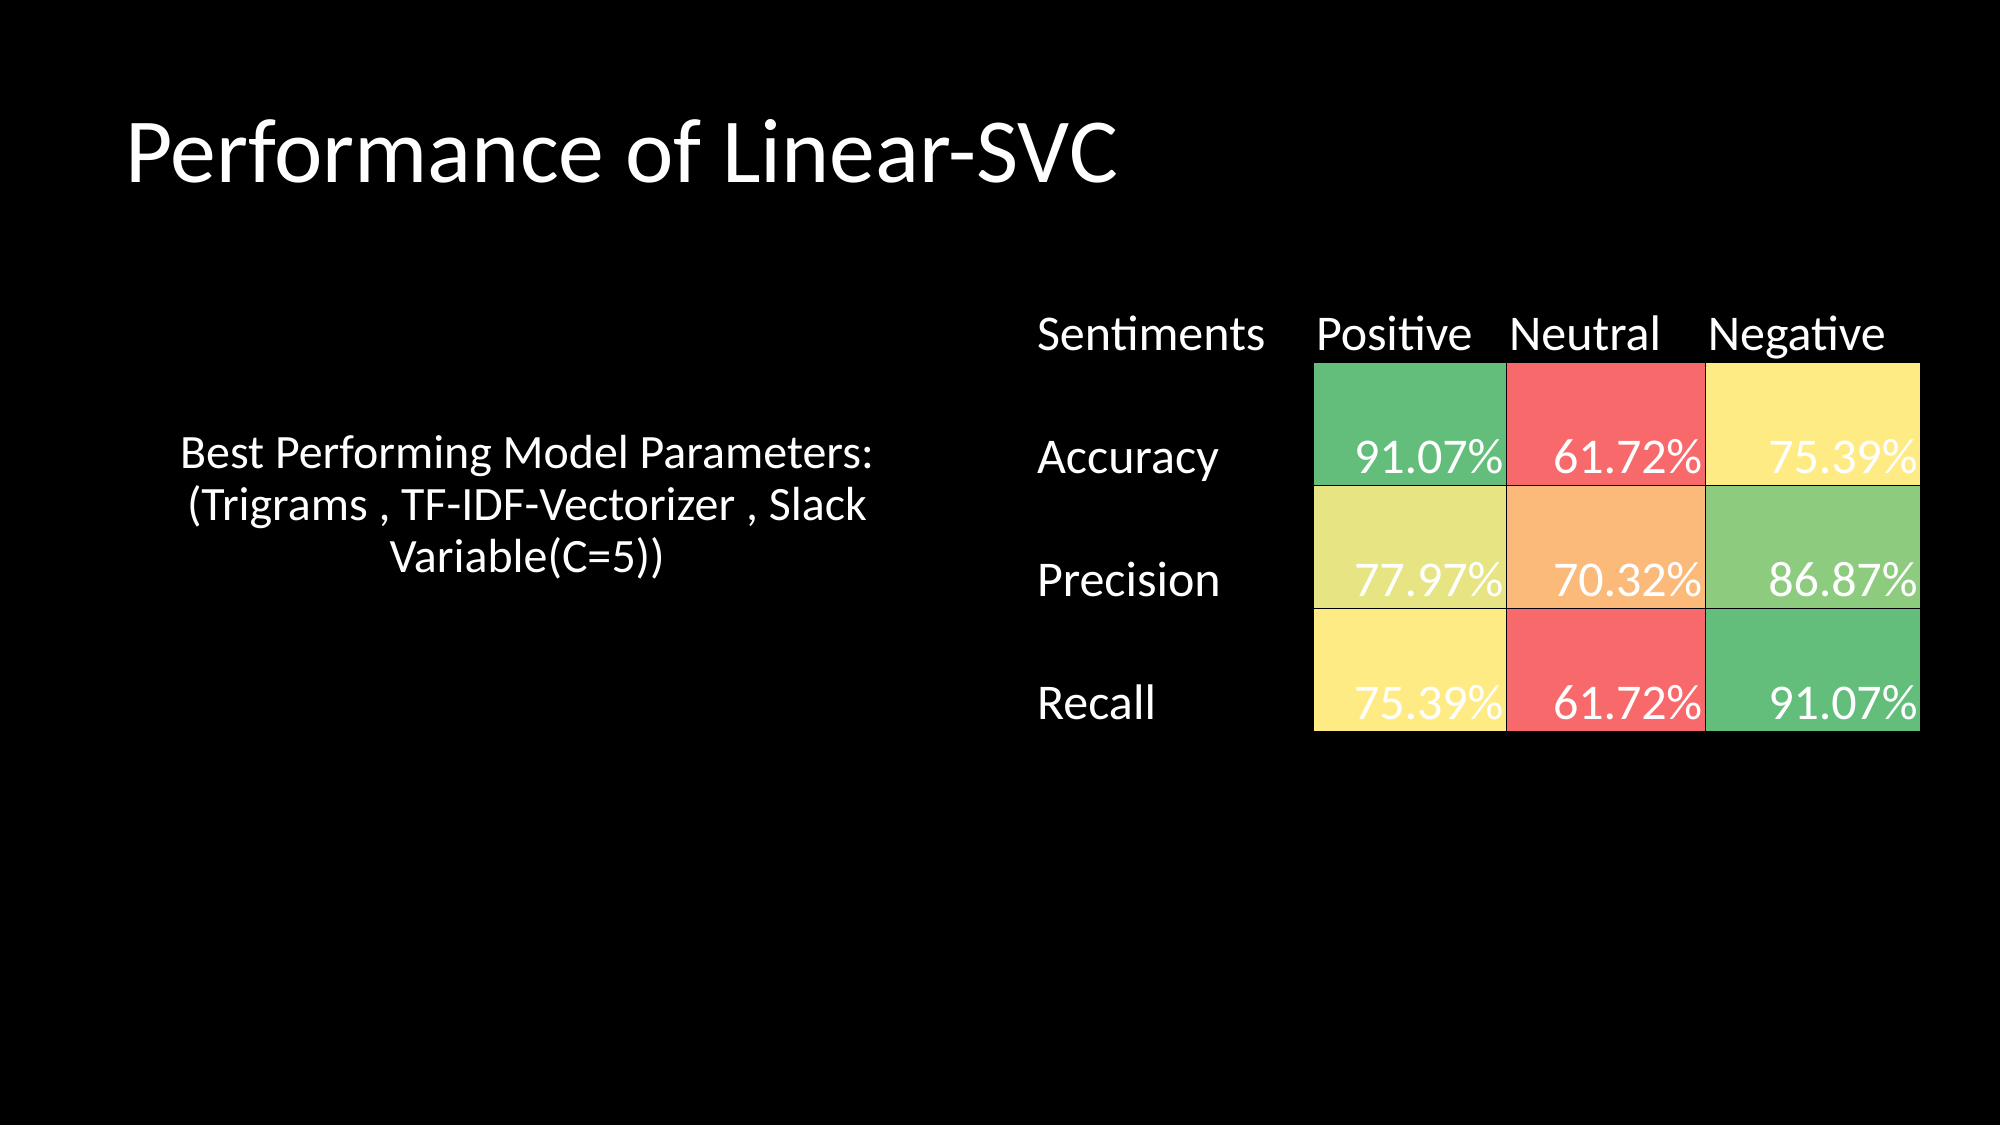

Performance of Linear-SVC
| Sentiments | Positive | Neutral | Negative |
| --- | --- | --- | --- |
| Accuracy | 91.07% | 61.72% | 75.39% |
| Precision | 77.97% | 70.32% | 86.87% |
| Recall | 75.39% | 61.72% | 91.07% |
# Best Performing Model Parameters: (Trigrams , TF-IDF-Vectorizer , Slack Variable(C=5))